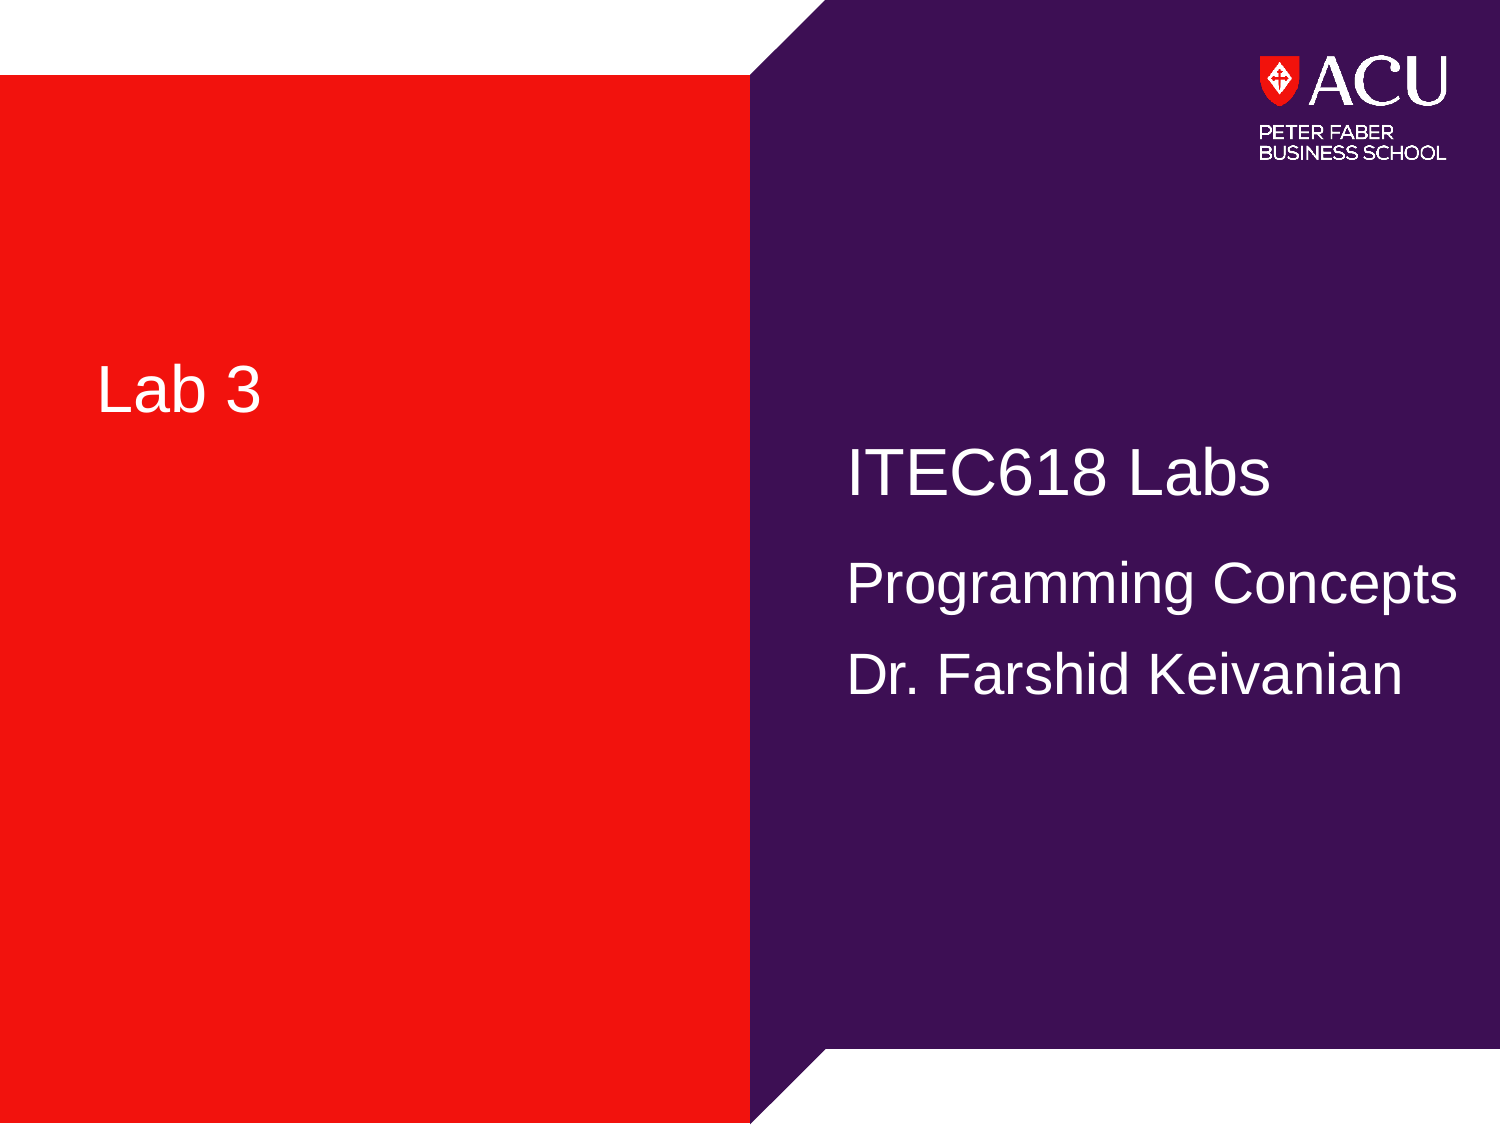

Lab 3
ITEC618 Labs
Programming Concepts
Dr. Farshid Keivanian